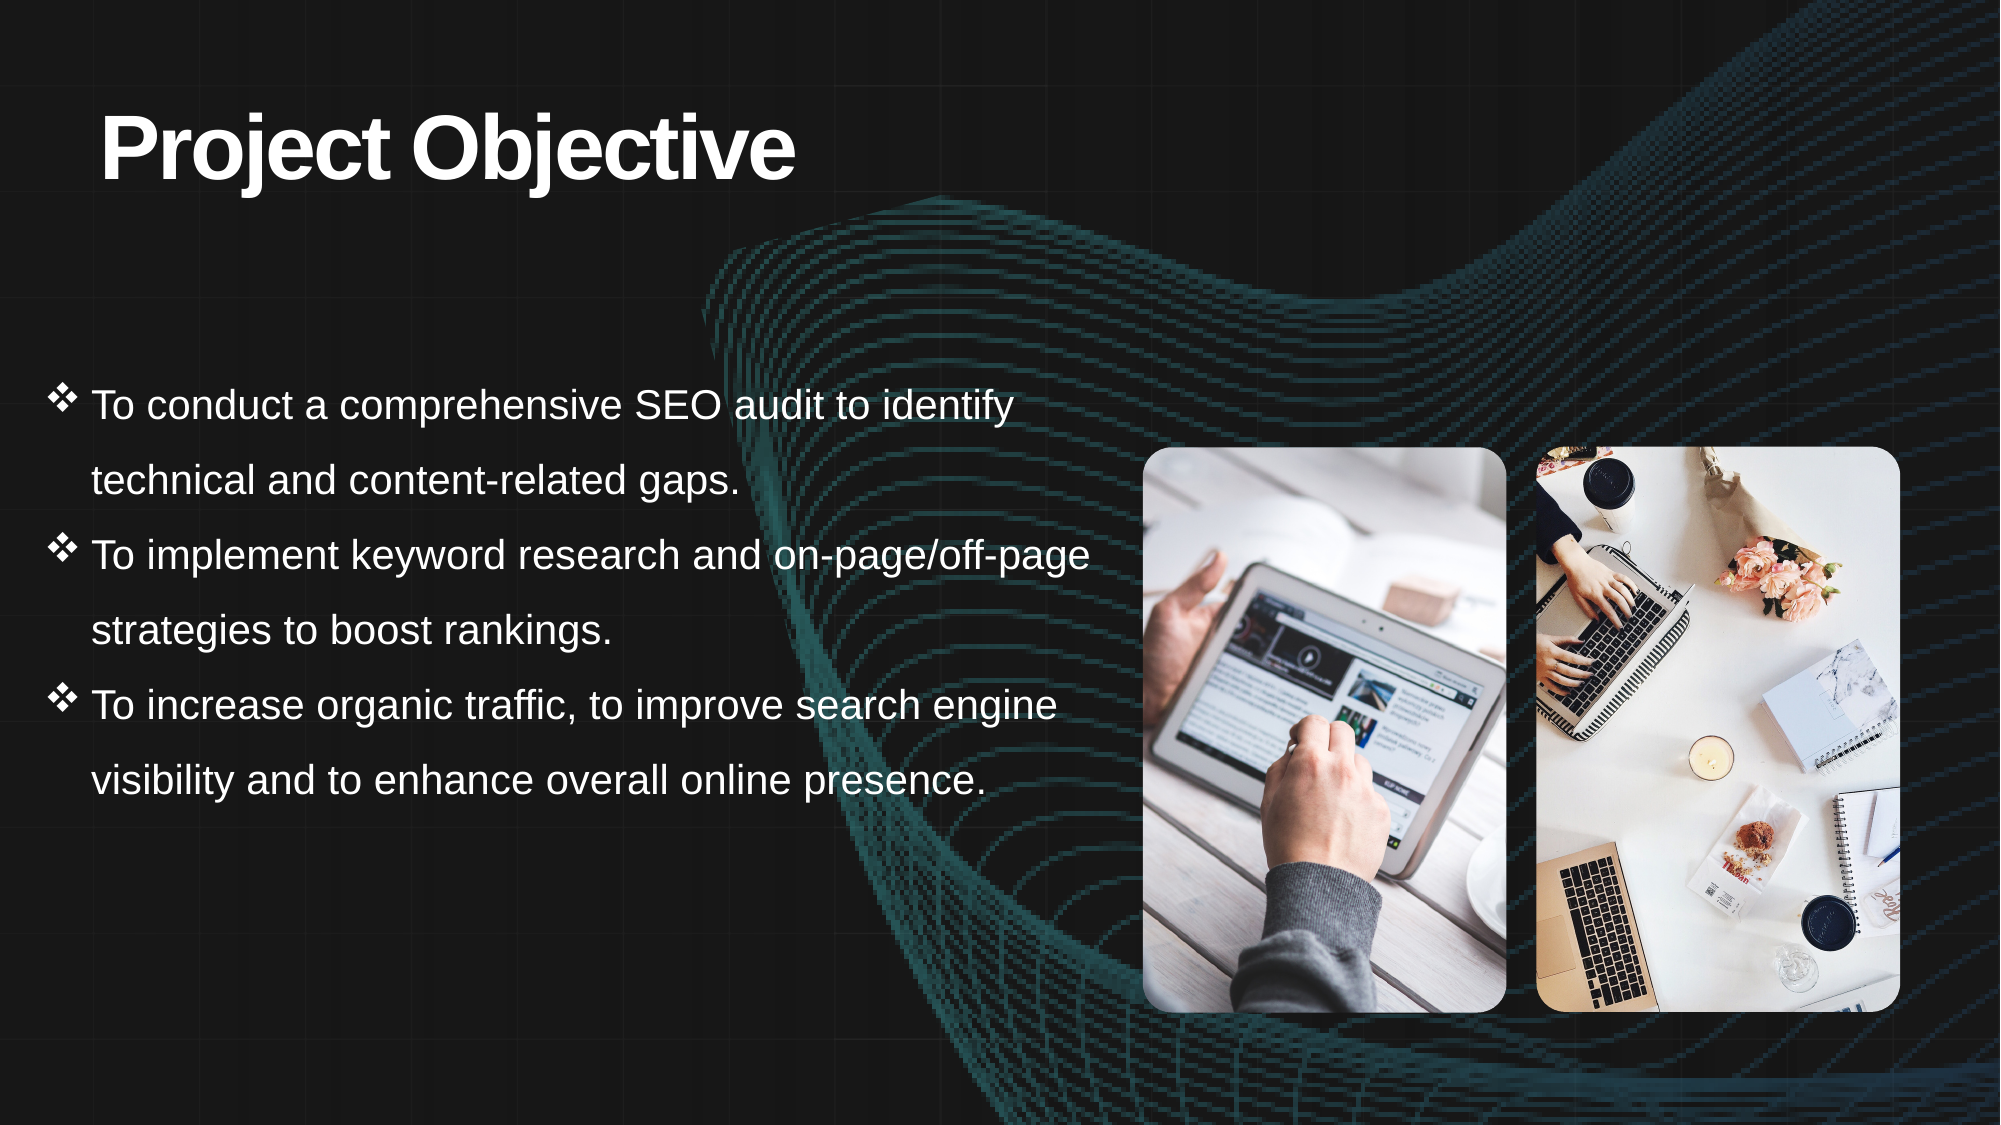

Project Objective
To conduct a comprehensive SEO audit to identify technical and content-related gaps.
To implement keyword research and on-page/off-page strategies to boost rankings.
To increase organic traffic, to improve search engine visibility and to enhance overall online presence.